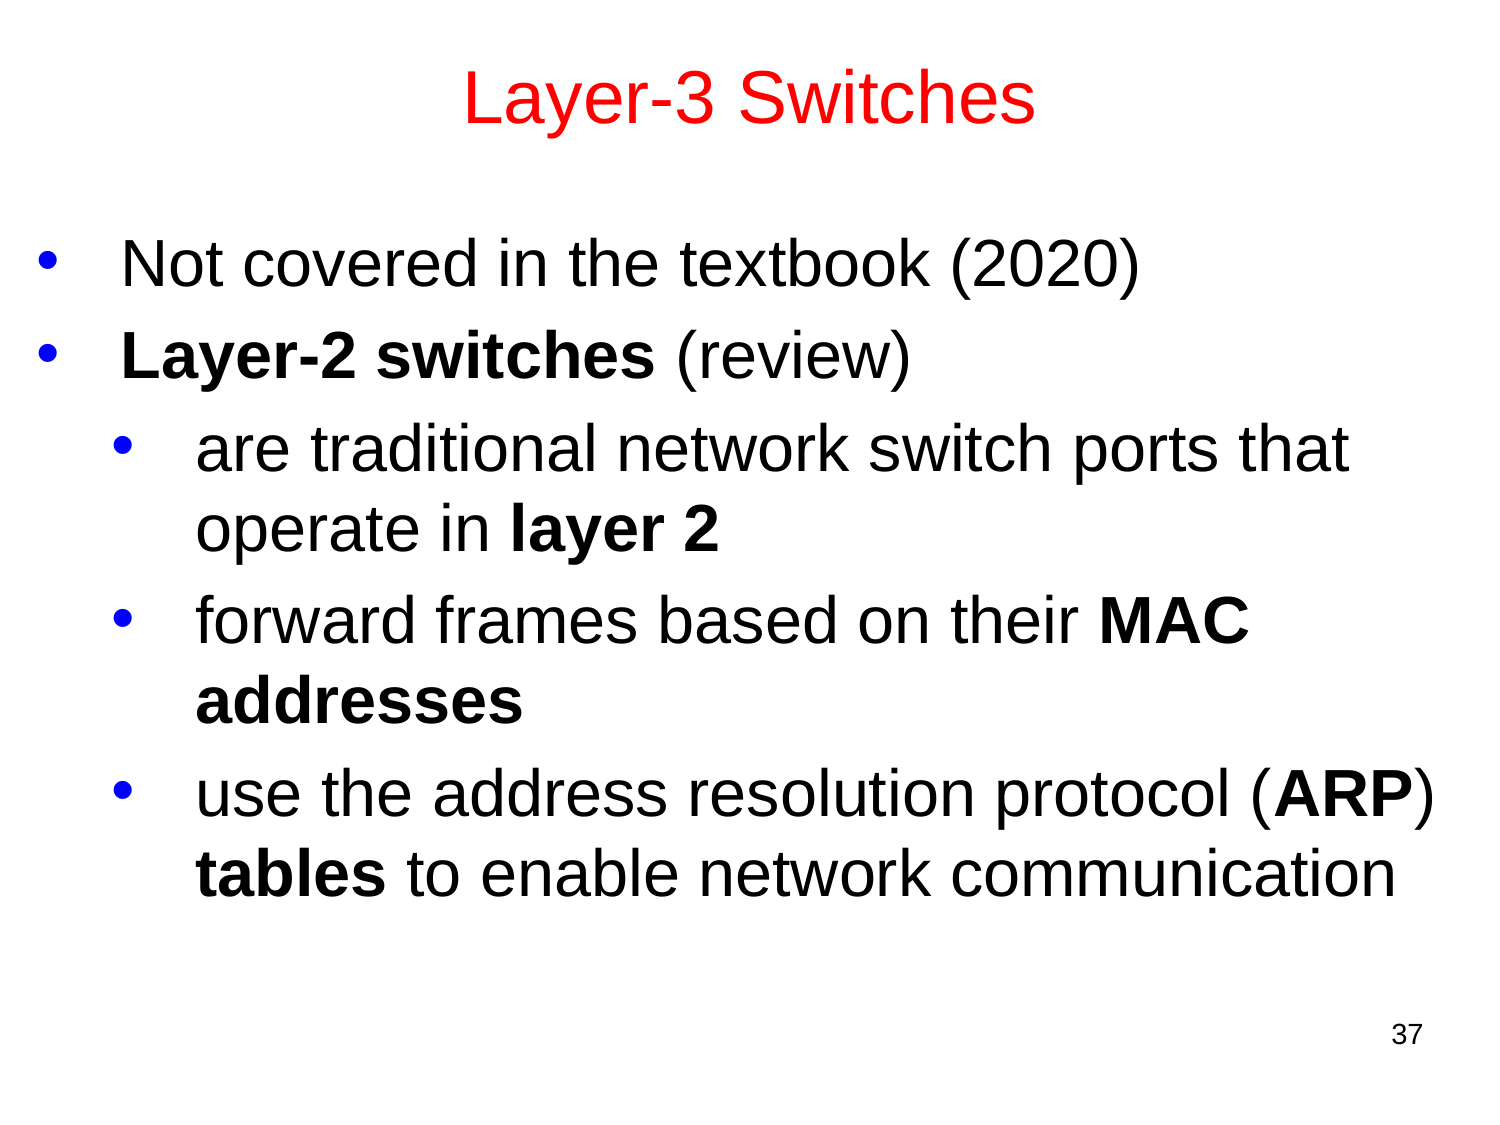

# Layer-3 Switches
Not covered in the textbook (2020)
Layer-2 switches (review)
are traditional network switch ports that operate in layer 2
forward frames based on their MAC addresses
use the address resolution protocol (ARP) tables to enable network communication
37